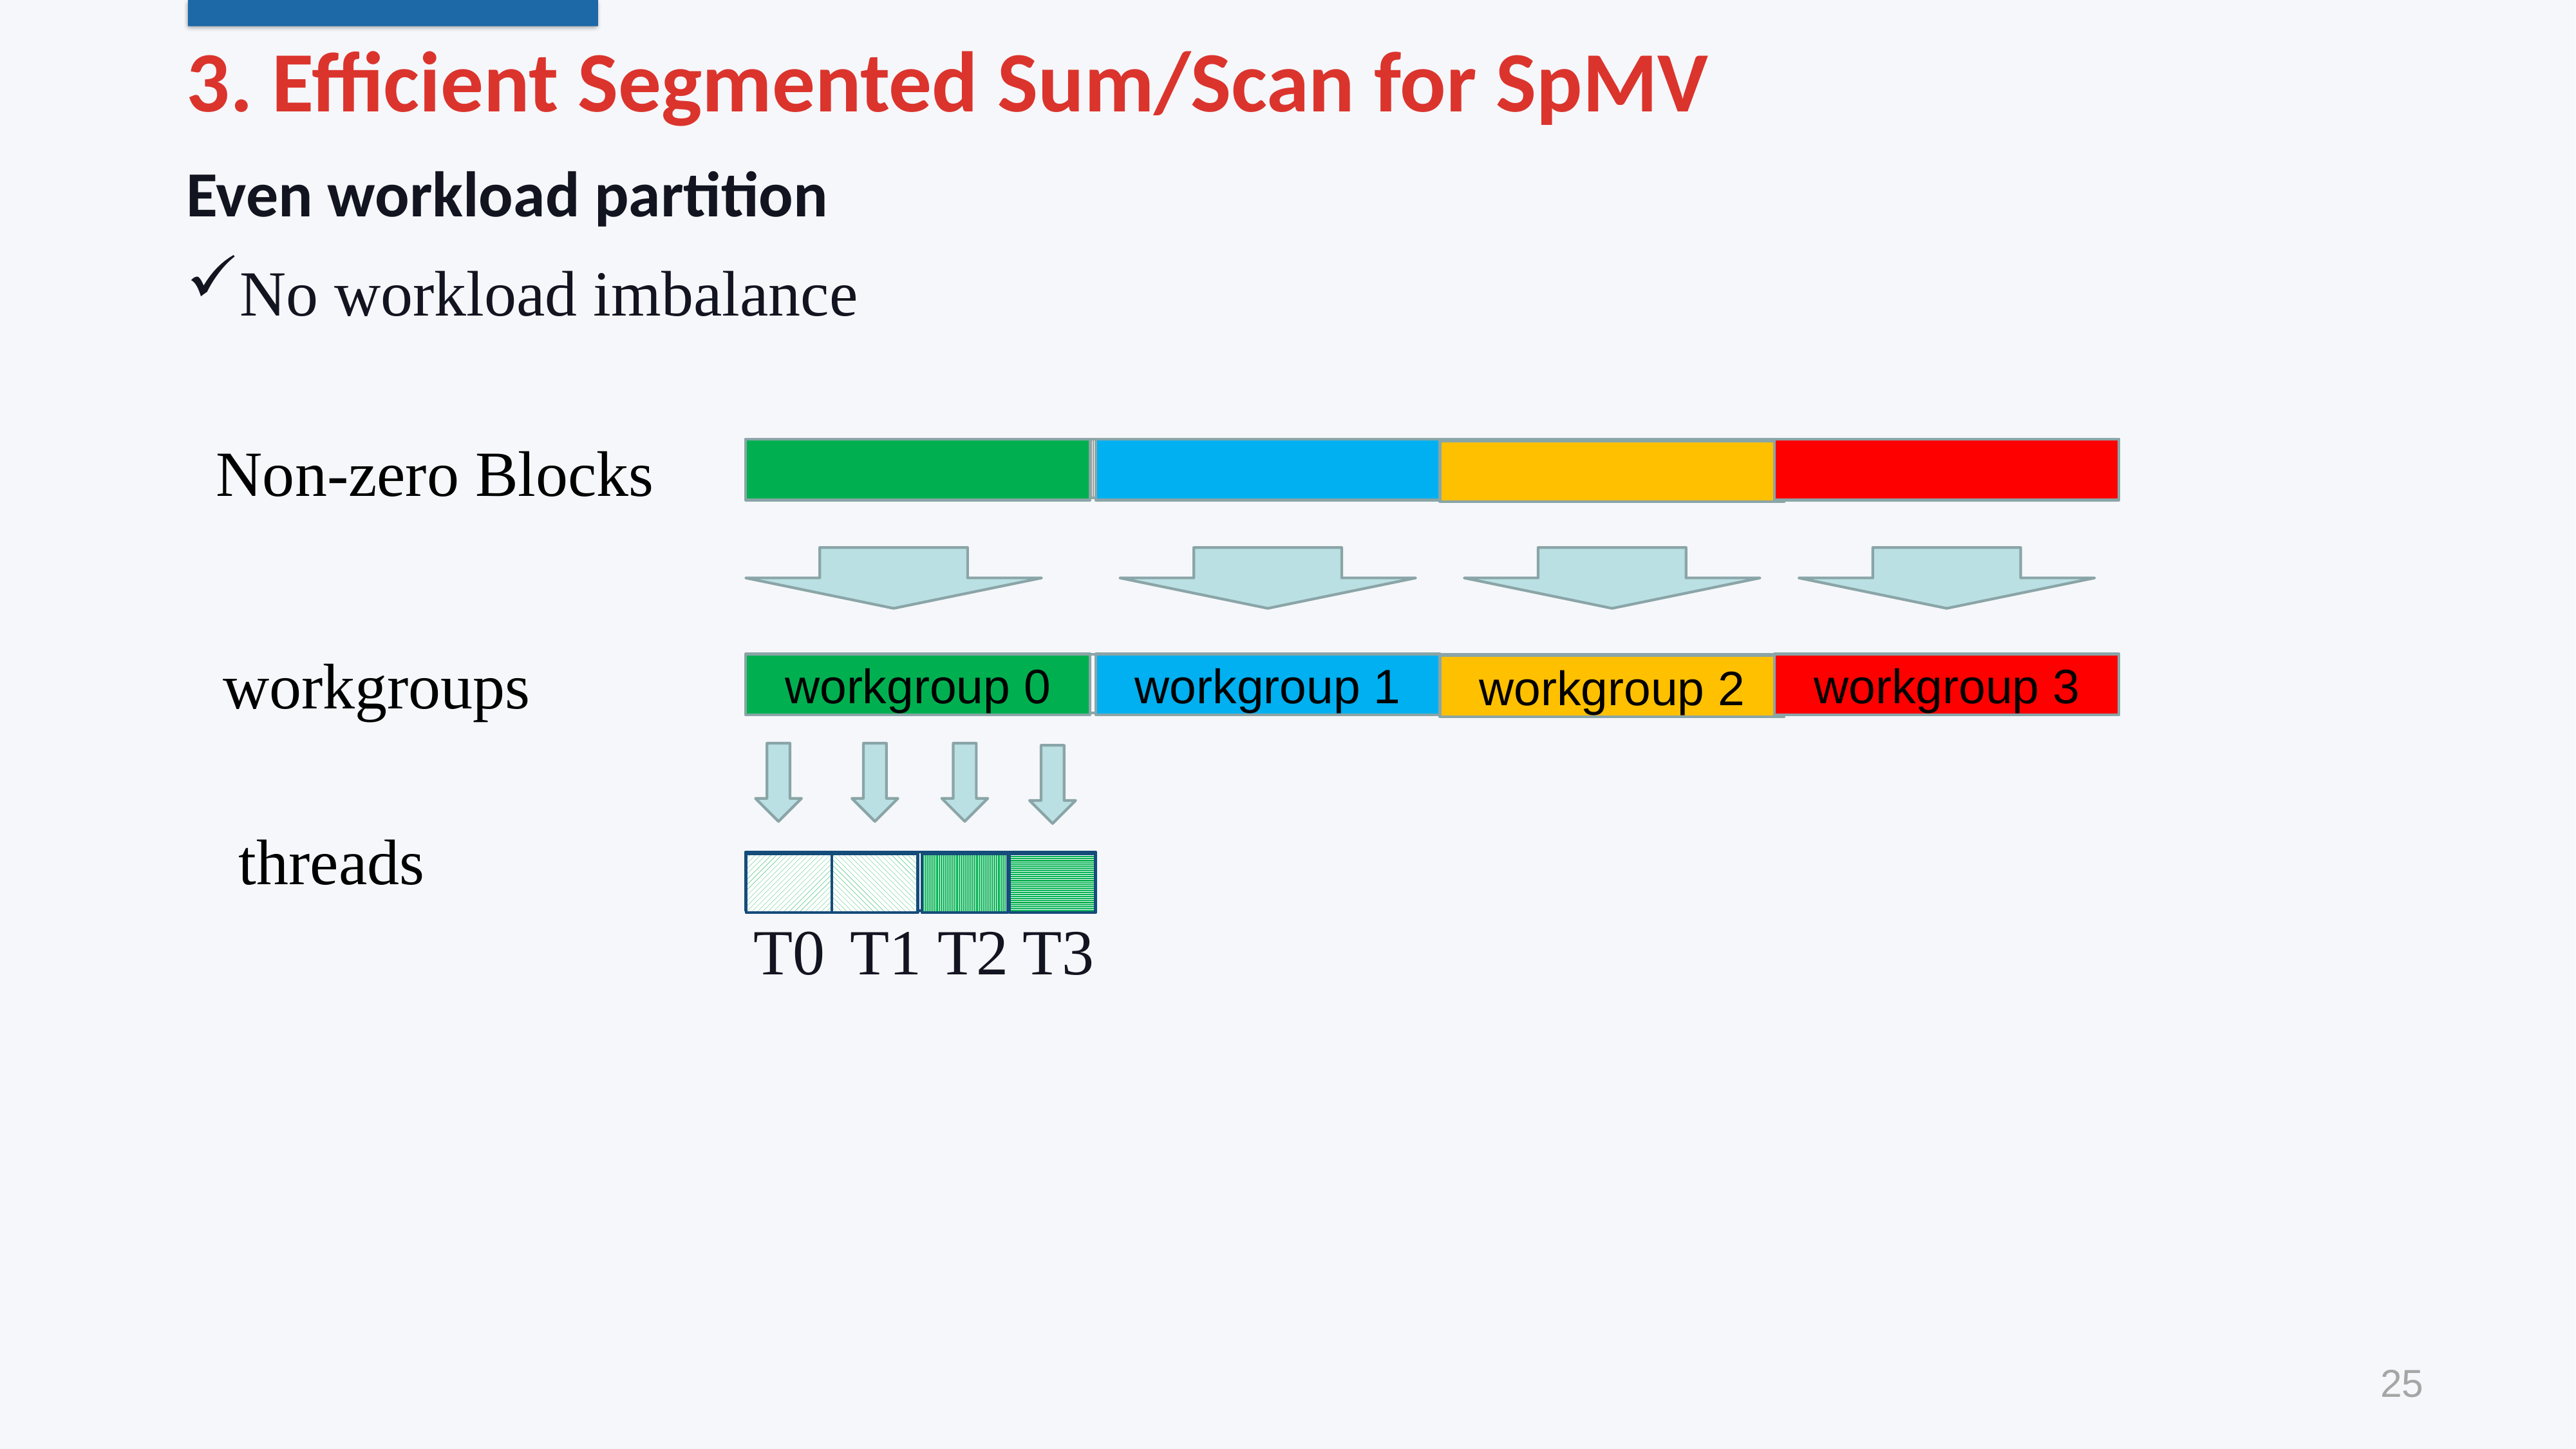

3. Efficient Segmented Sum/Scan for SpMV
# Even workload partition
No workload imbalance

Non-zero Blocks

workgroups
workgroup 0
workgroup 1
workgroup 3

workgroup 2

threads

T1
T2
T3
T0
25